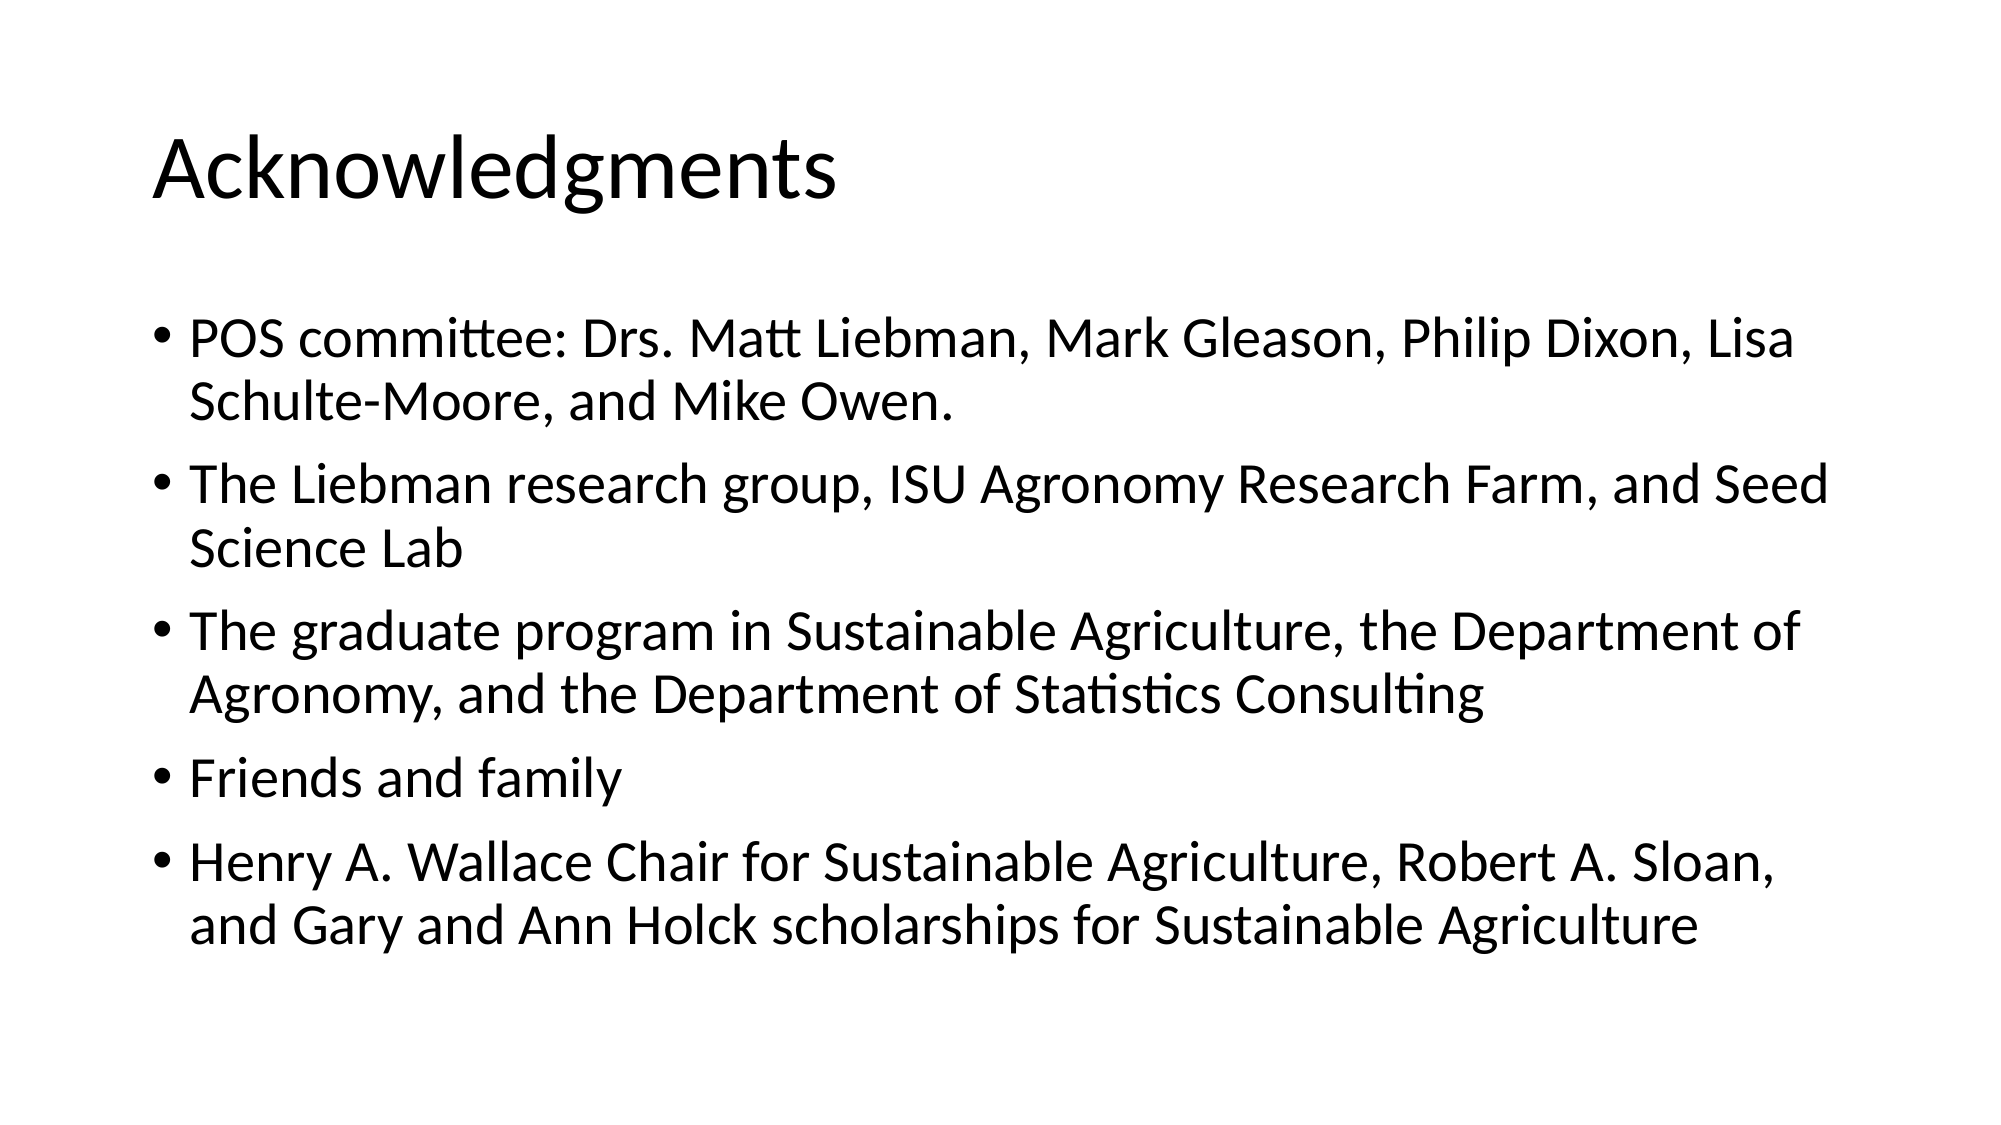

# Acknowledgments
POS committee: Drs. Matt Liebman, Mark Gleason, Philip Dixon, Lisa Schulte-Moore, and Mike Owen.
The Liebman research group, ISU Agronomy Research Farm, and Seed Science Lab
The graduate program in Sustainable Agriculture, the Department of Agronomy, and the Department of Statistics Consulting
Friends and family
Henry A. Wallace Chair for Sustainable Agriculture, Robert A. Sloan, and Gary and Ann Holck scholarships for Sustainable Agriculture